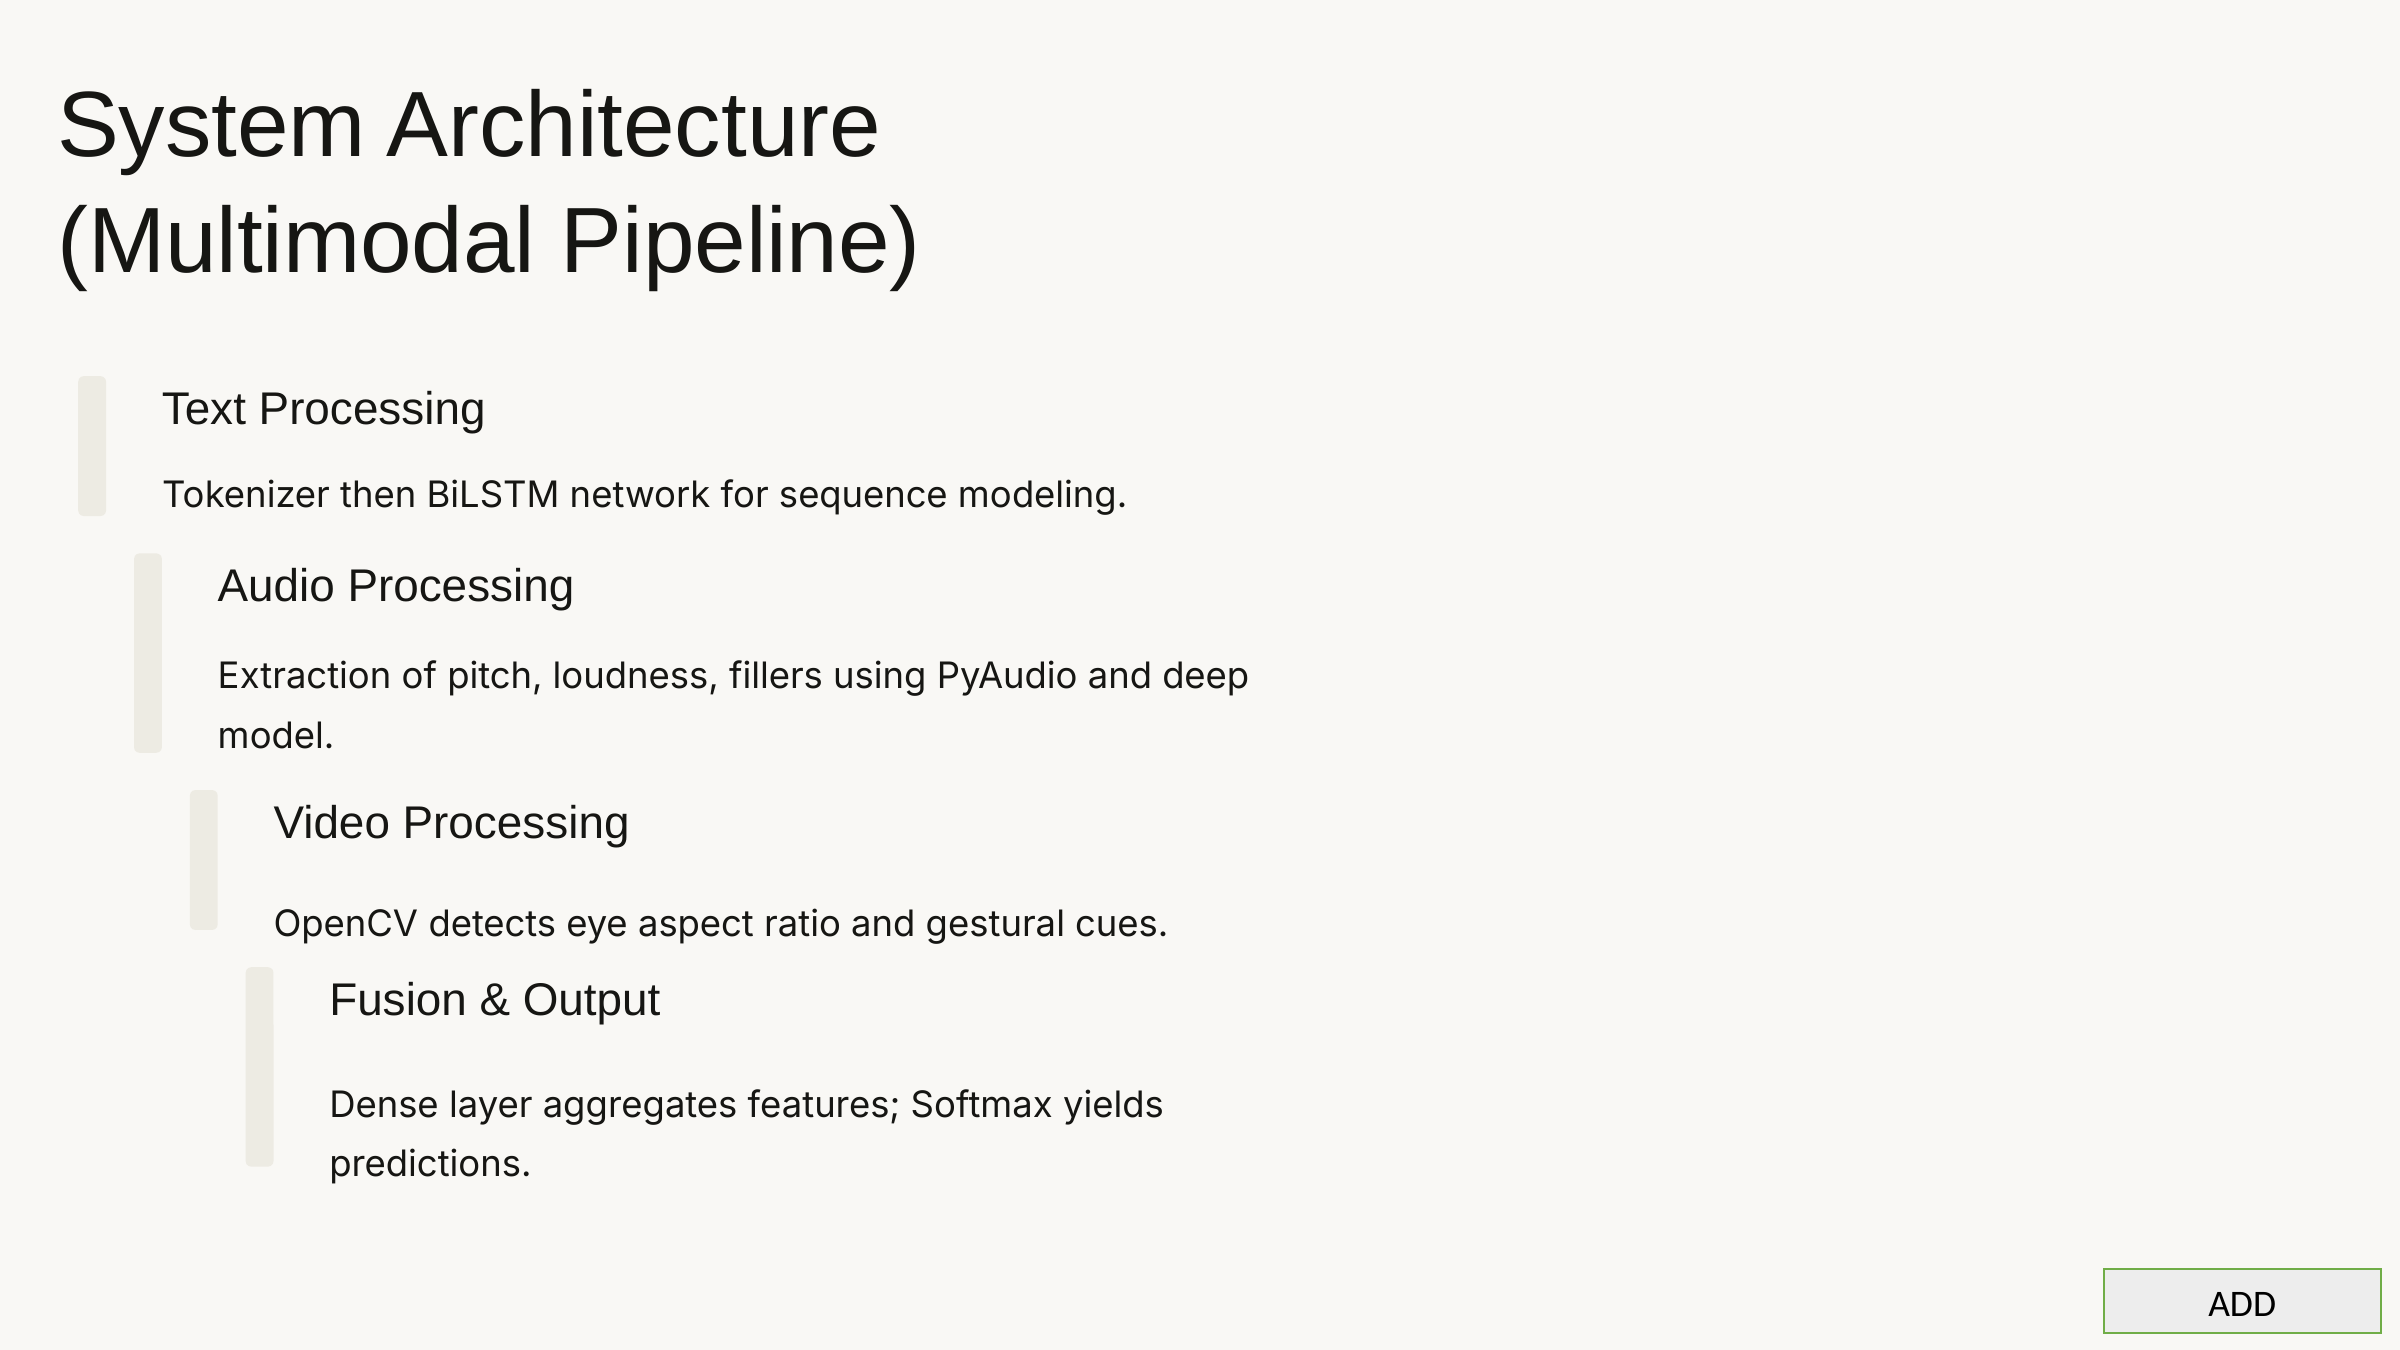

System Architecture (Multimodal Pipeline)

Text Processing
Tokenizer then BiLSTM network for sequence modeling.

Audio Processing
Extraction of pitch, loudness, fillers using PyAudio and deep model.

Video Processing
OpenCV detects eye aspect ratio and gestural cues.

Fusion & Output
Dense layer aggregates features; Softmax yields predictions.
ADD